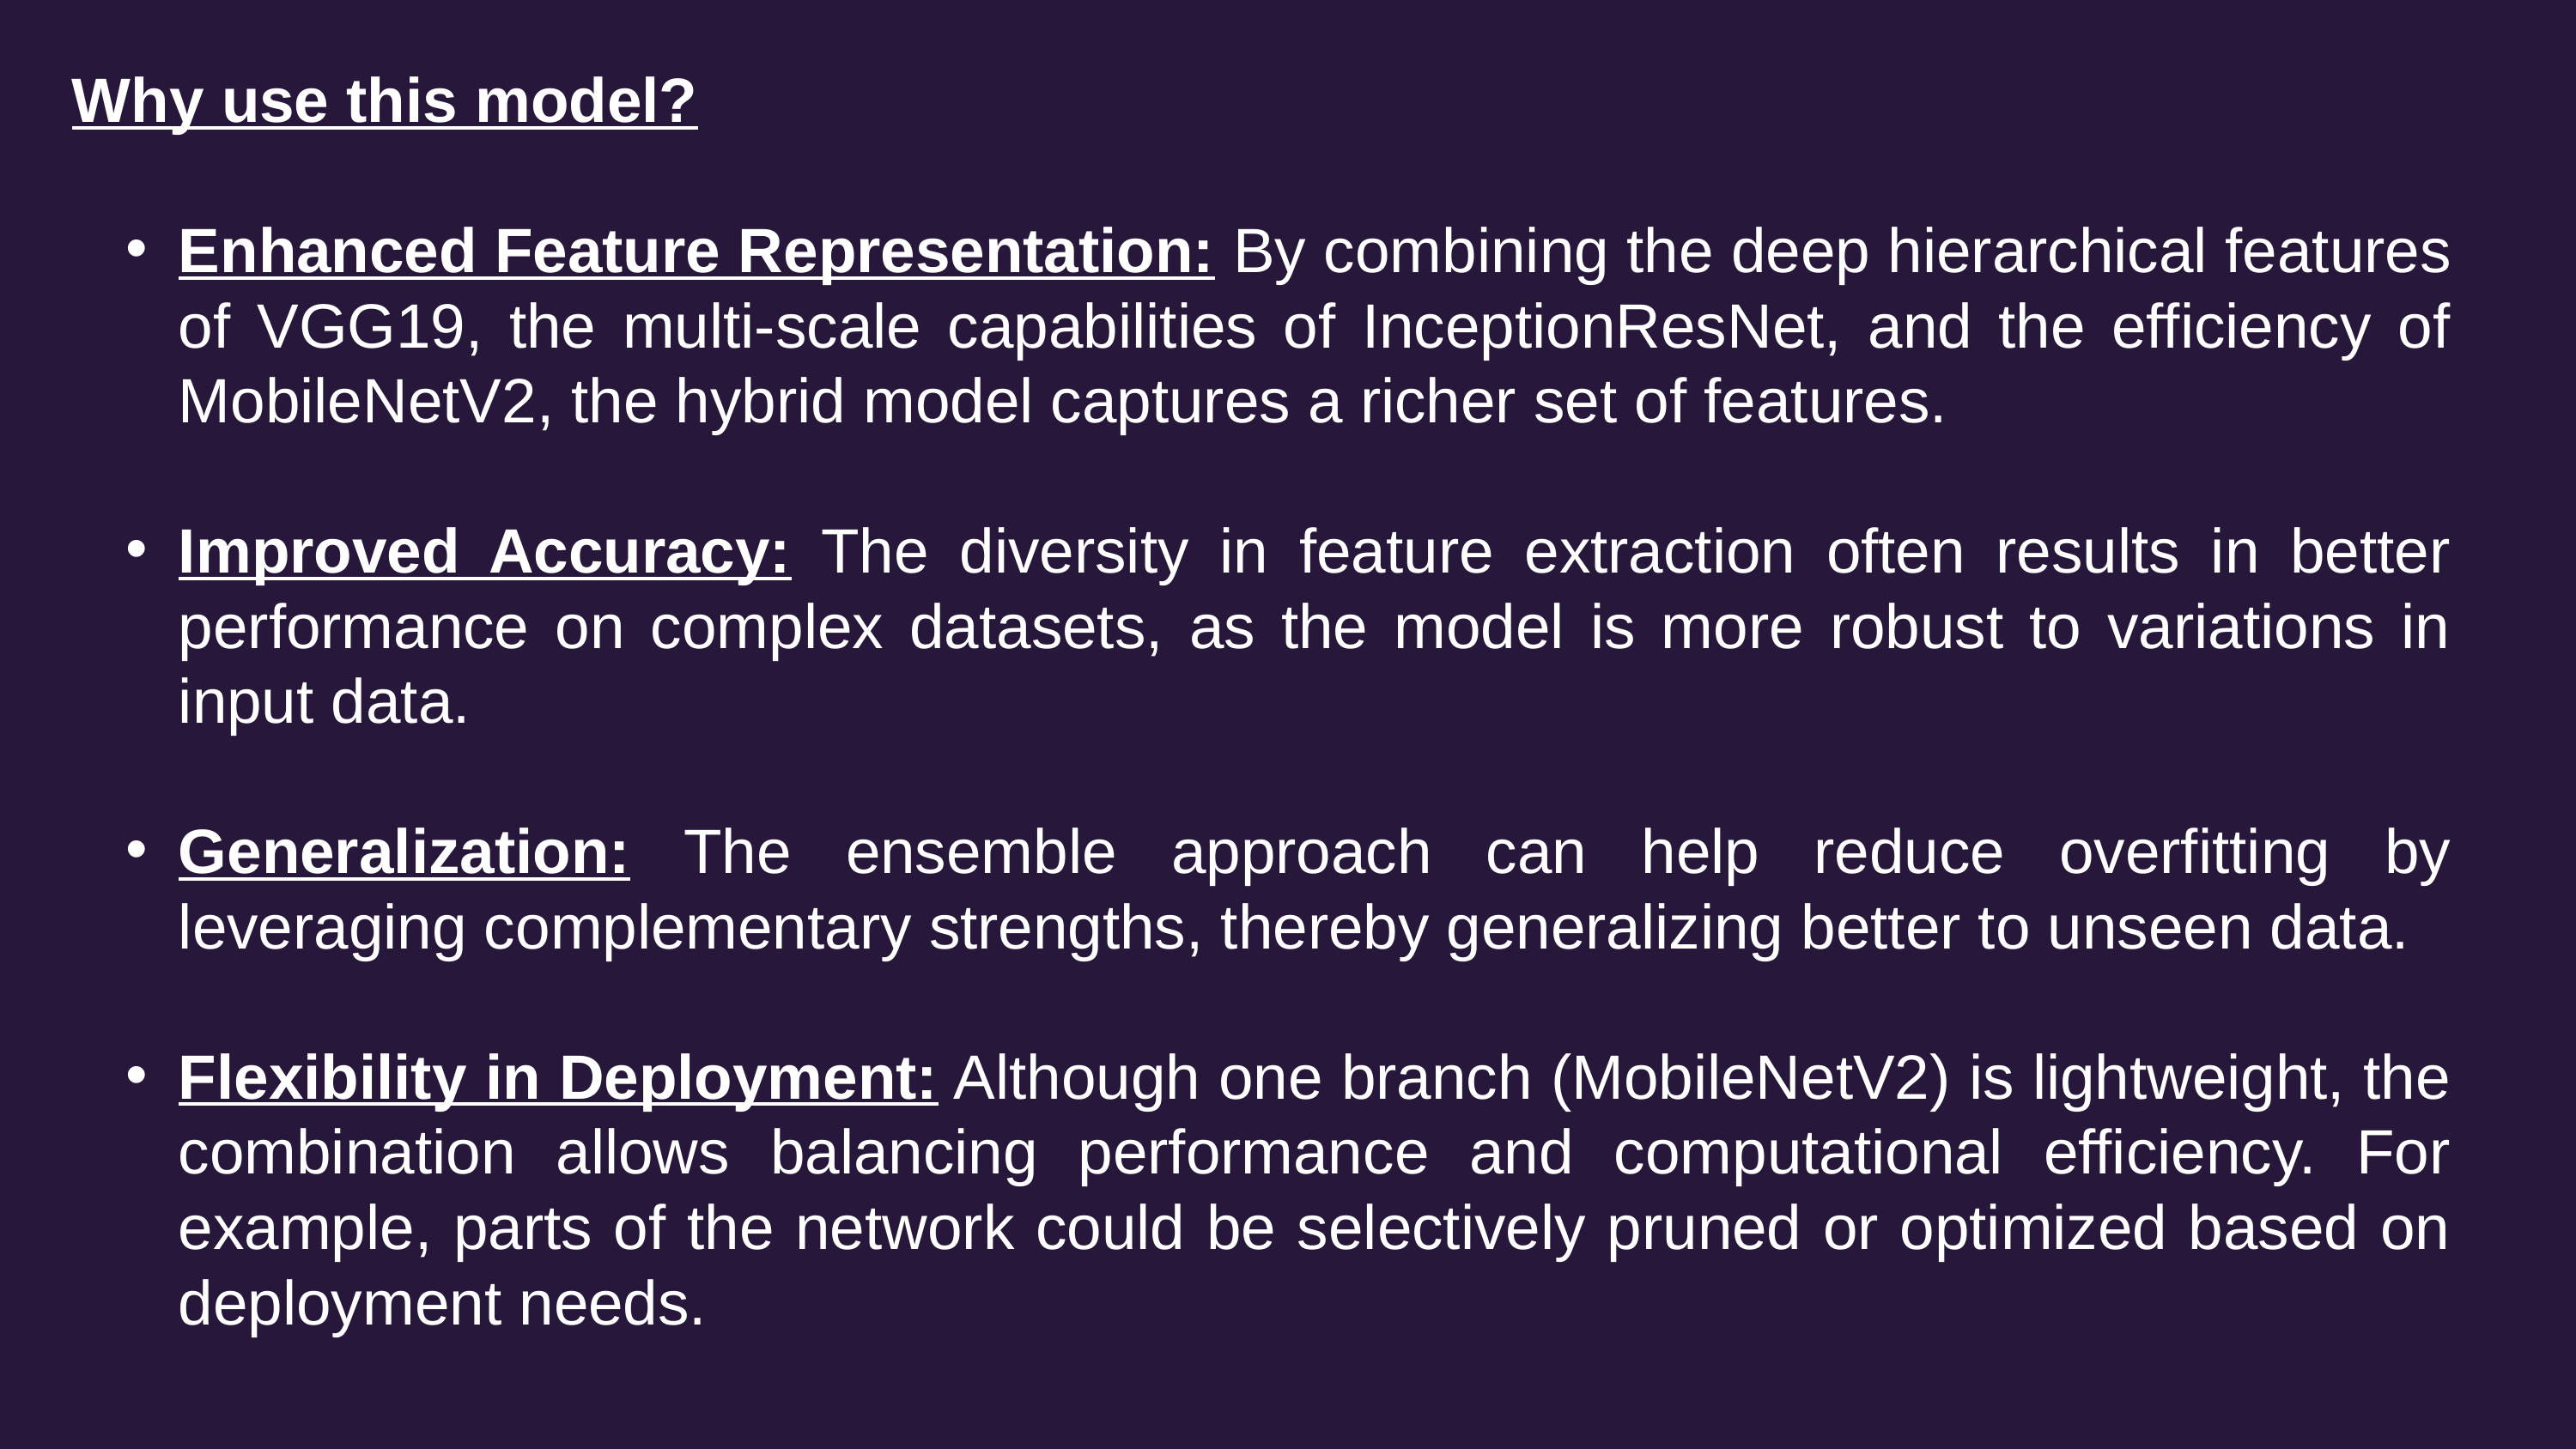

Why use this model?

Enhanced Feature Representation: By combining the deep hierarchical features of VGG19, the multi-scale capabilities of InceptionResNet, and the efficiency of MobileNetV2, the hybrid model captures a richer set of features.

Improved Accuracy: The diversity in feature extraction often results in better performance on complex datasets, as the model is more robust to variations in input data.

Generalization: The ensemble approach can help reduce overfitting by leveraging complementary strengths, thereby generalizing better to unseen data.

Flexibility in Deployment: Although one branch (MobileNetV2) is lightweight, the combination allows balancing performance and computational efficiency. For example, parts of the network could be selectively pruned or optimized based on deployment needs.